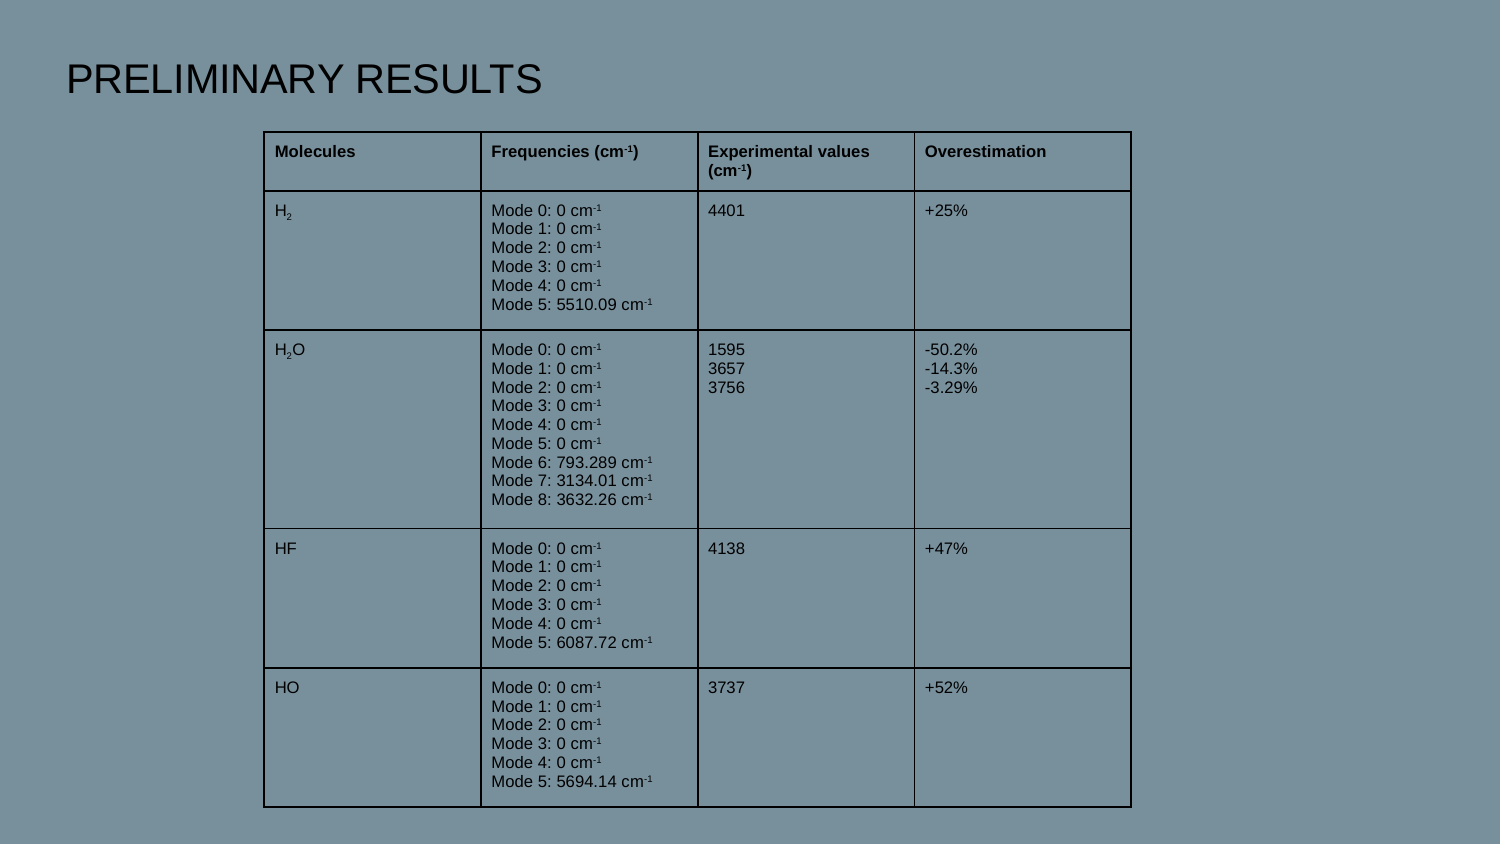

# PRELIMINARY RESULTS
| Molecules | Frequencies (cm-1) | Experimental values (cm-1) | Overestimation |
| --- | --- | --- | --- |
| H2 | Mode 0: 0 cm-1 Mode 1: 0 cm-1 Mode 2: 0 cm-1 Mode 3: 0 cm-1 Mode 4: 0 cm-1 Mode 5: 5510.09 cm-1 | 4401 | +25% |
| H2O | Mode 0: 0 cm-1 Mode 1: 0 cm-1 Mode 2: 0 cm-1 Mode 3: 0 cm-1 Mode 4: 0 cm-1 Mode 5: 0 cm-1 Mode 6: 793.289 cm-1 Mode 7: 3134.01 cm-1 Mode 8: 3632.26 cm-1 | 1595 3657 3756 | -50.2% -14.3% -3.29% |
| HF | Mode 0: 0 cm-1 Mode 1: 0 cm-1 Mode 2: 0 cm-1 Mode 3: 0 cm-1 Mode 4: 0 cm-1 Mode 5: 6087.72 cm-1 | 4138 | +47% |
| HO | Mode 0: 0 cm-1 Mode 1: 0 cm-1 Mode 2: 0 cm-1 Mode 3: 0 cm-1 Mode 4: 0 cm-1 Mode 5: 5694.14 cm-1 | 3737 | +52% |